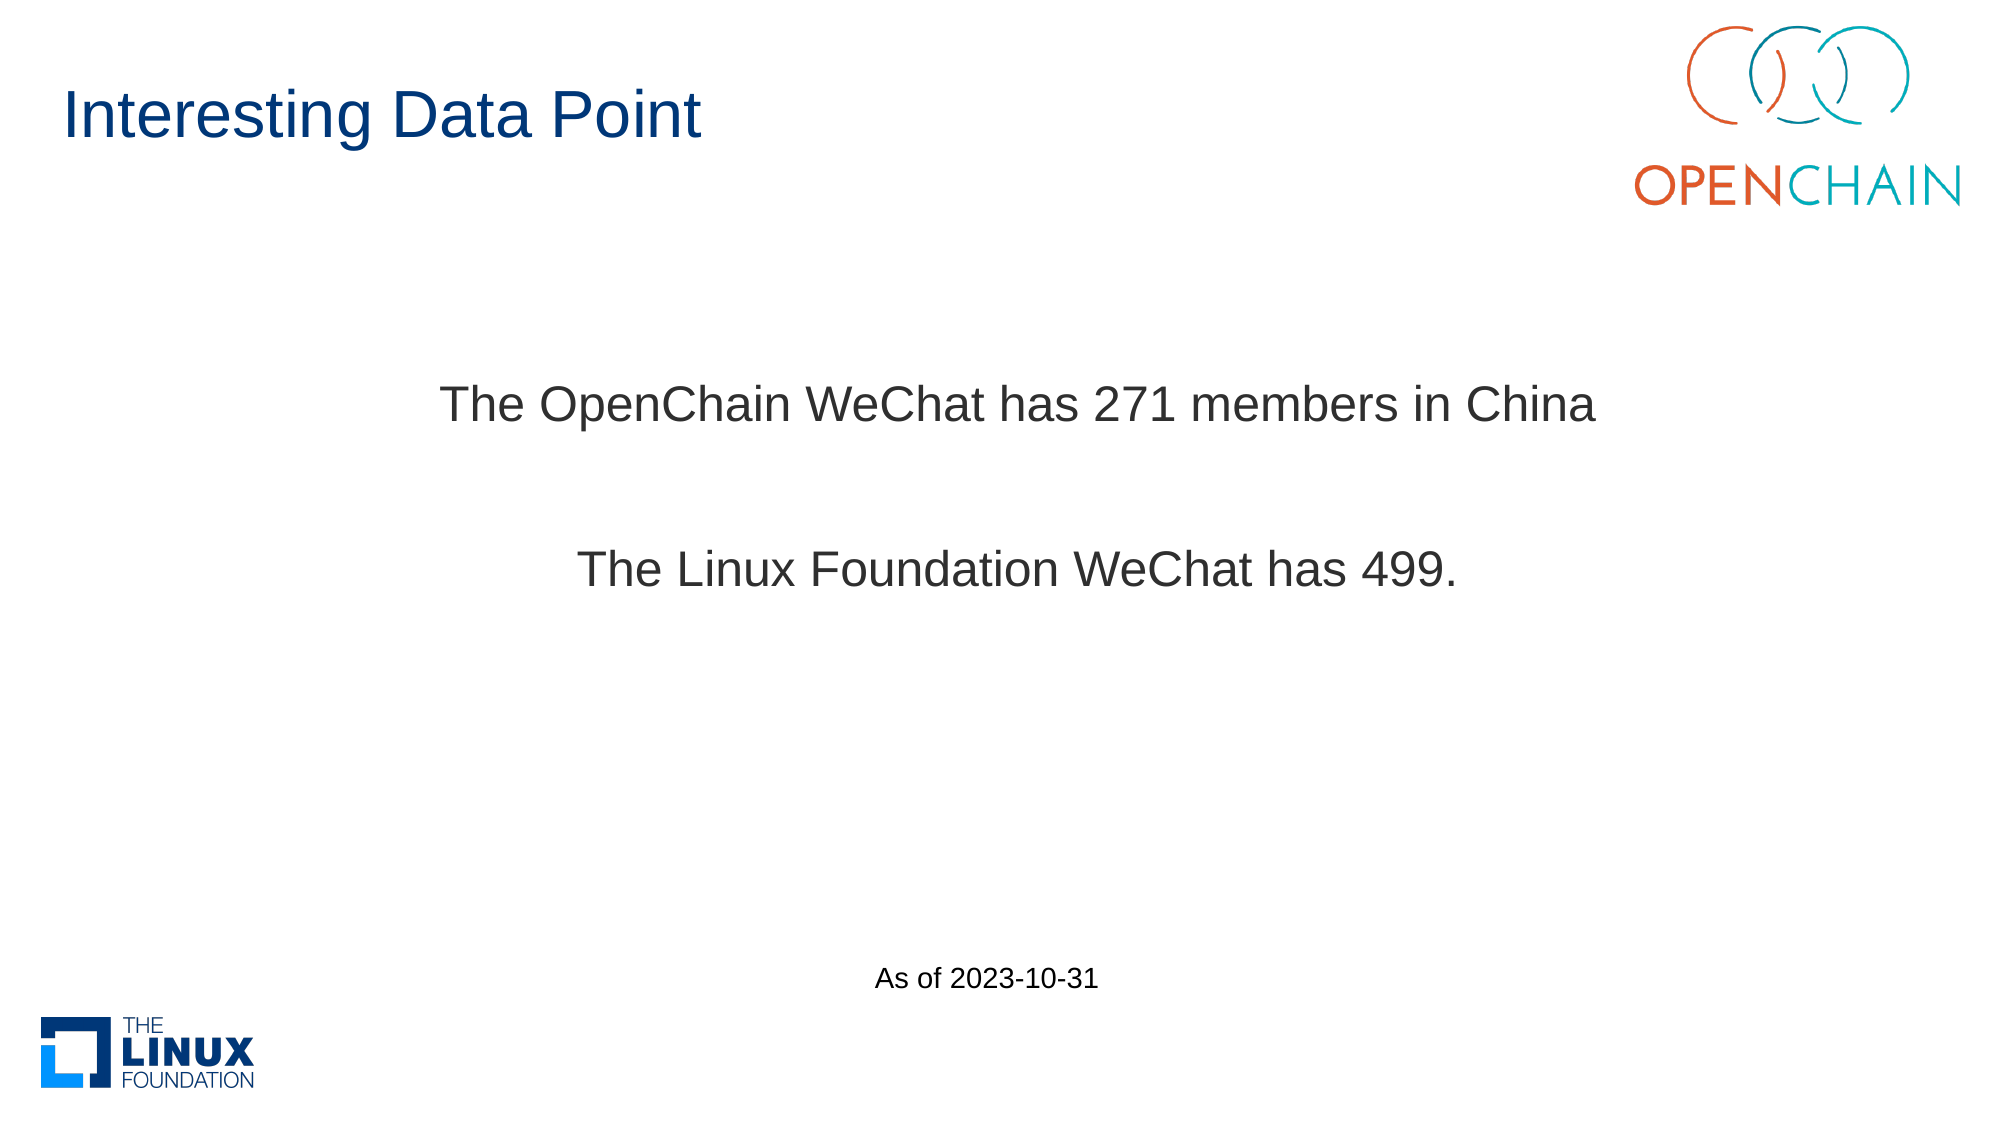

# Interesting Data Point

The OpenChain WeChat has 271 members in China

The Linux Foundation WeChat has 499.
As of 2023-10-31